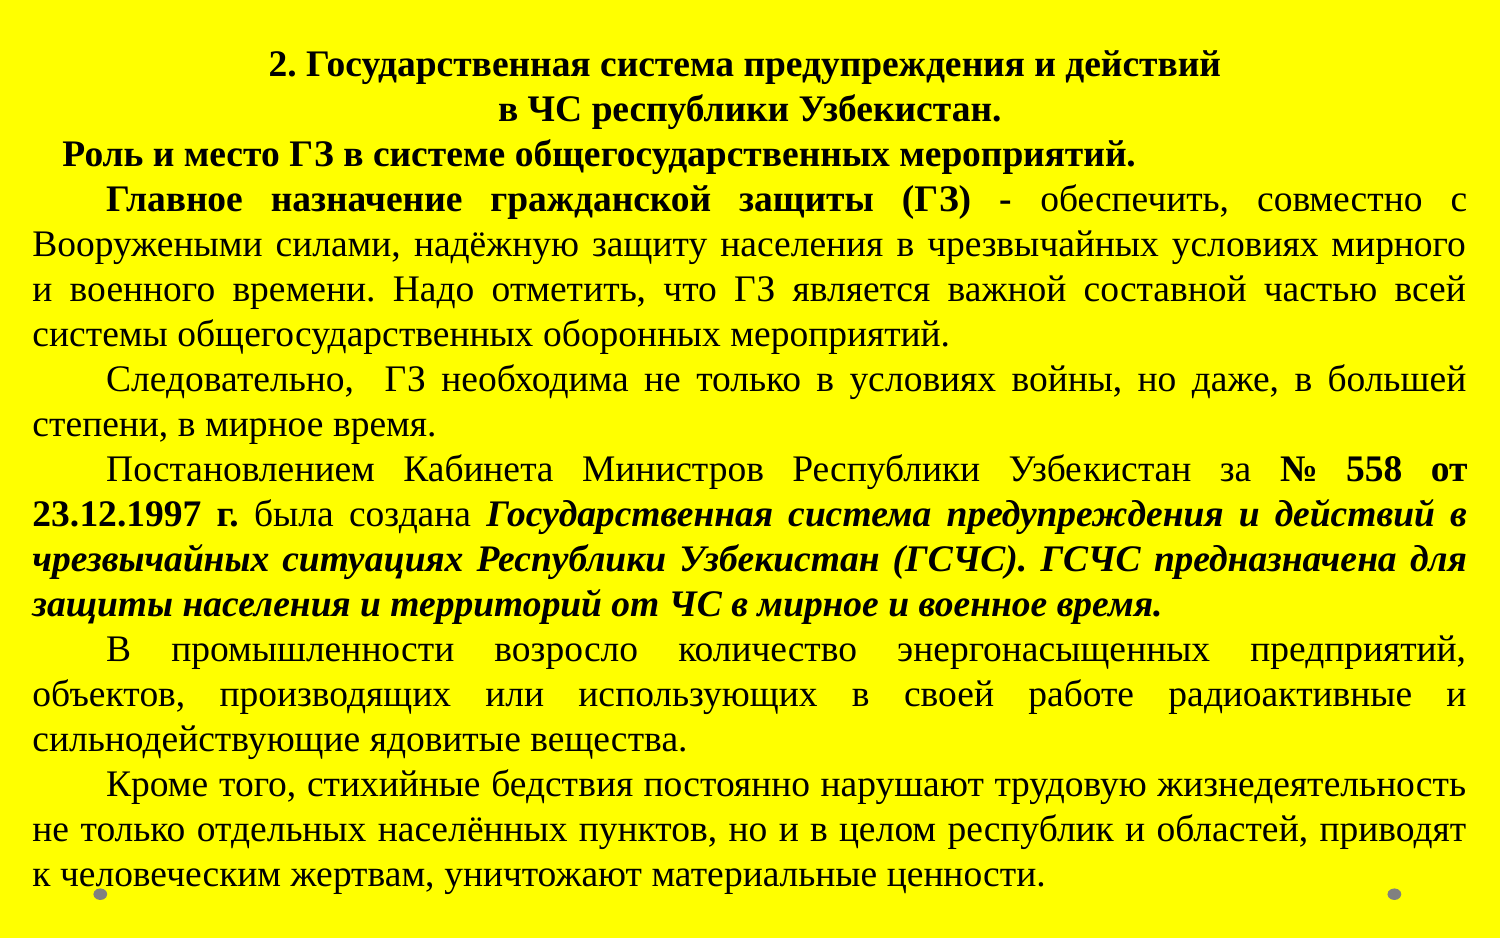

2. Государственная система предупреждения и действий
в ЧС республики Узбекистан.
Роль и место ГЗ в системе общегосударственных мероприятий.
Главное назначение гражданской защиты (ГЗ) - обеспечить, совместно с Вооружеными силами, надёжную защиту населения в чрезвычайных условиях мирного и военного времени. Надо отметить, что ГЗ является важной составной частью всей системы общегосударственных оборонных мероприятий.
Следовательно,  ГЗ необходима не только в условиях войны, но даже, в большей степени, в мирное время.
Постановлением Кабинета Министров Республики Узбе­кистан за № 558 от 23.12.1997 г. была создана Государственная система предупреждения и действий в чрезвычайных ситуа­циях Республики Узбекистан (ГСЧС). ГСЧС предназначена для защиты населения и территорий от ЧС в мирное и военное время.
В промышленности возросло количество энергонасыщенных предприятий, объектов, производящих или использующих в своей работе радиоактивные и сильнодействующие ядовитые вещества.
Кроме того, стихийные бедствия постоянно нарушают трудовую жизнедеятельность не только отдельных населённых пунктов, но и в целом республик и областей, приводят к человеческим жертвам, уничтожают материальные ценности.